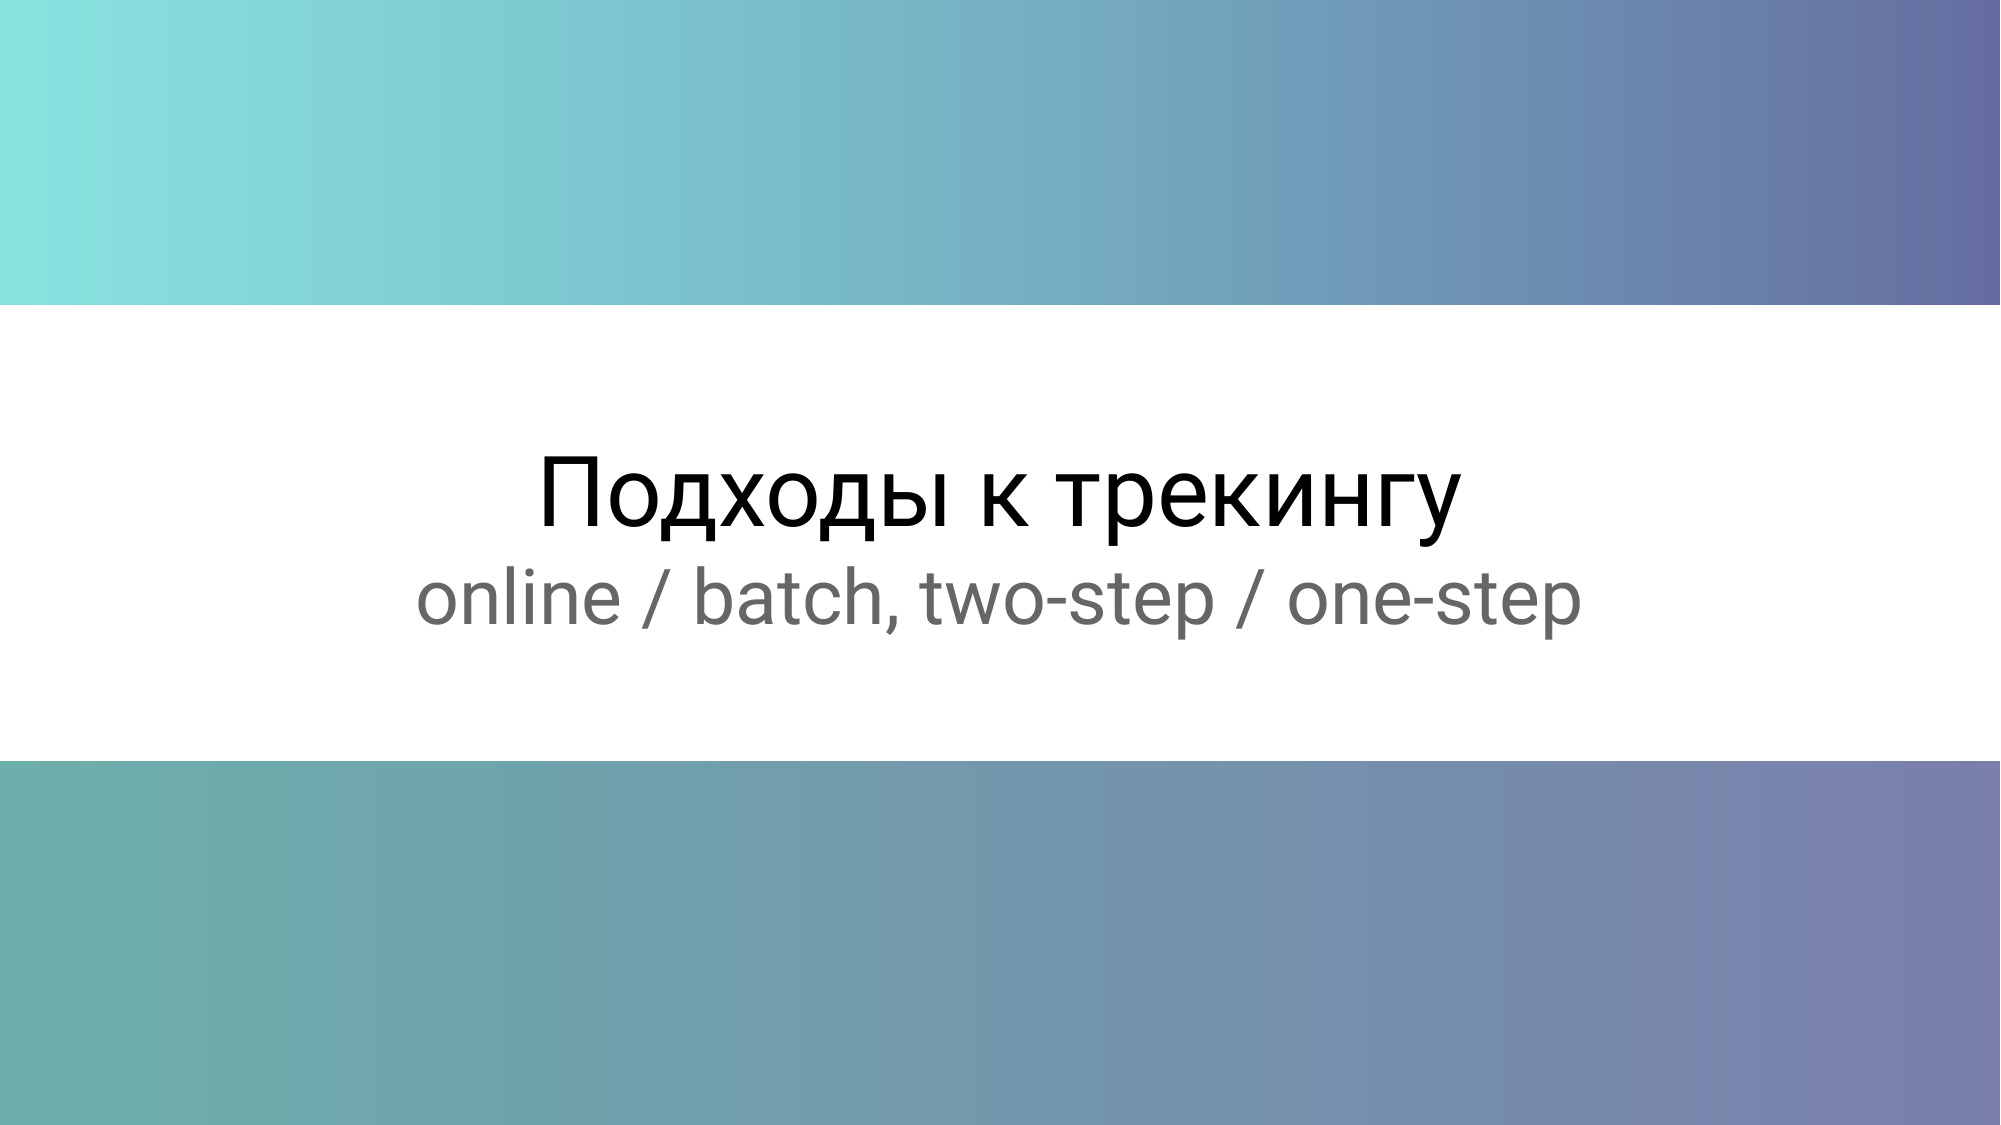

Подходы к трекингу
online / batch, two-step / one-step